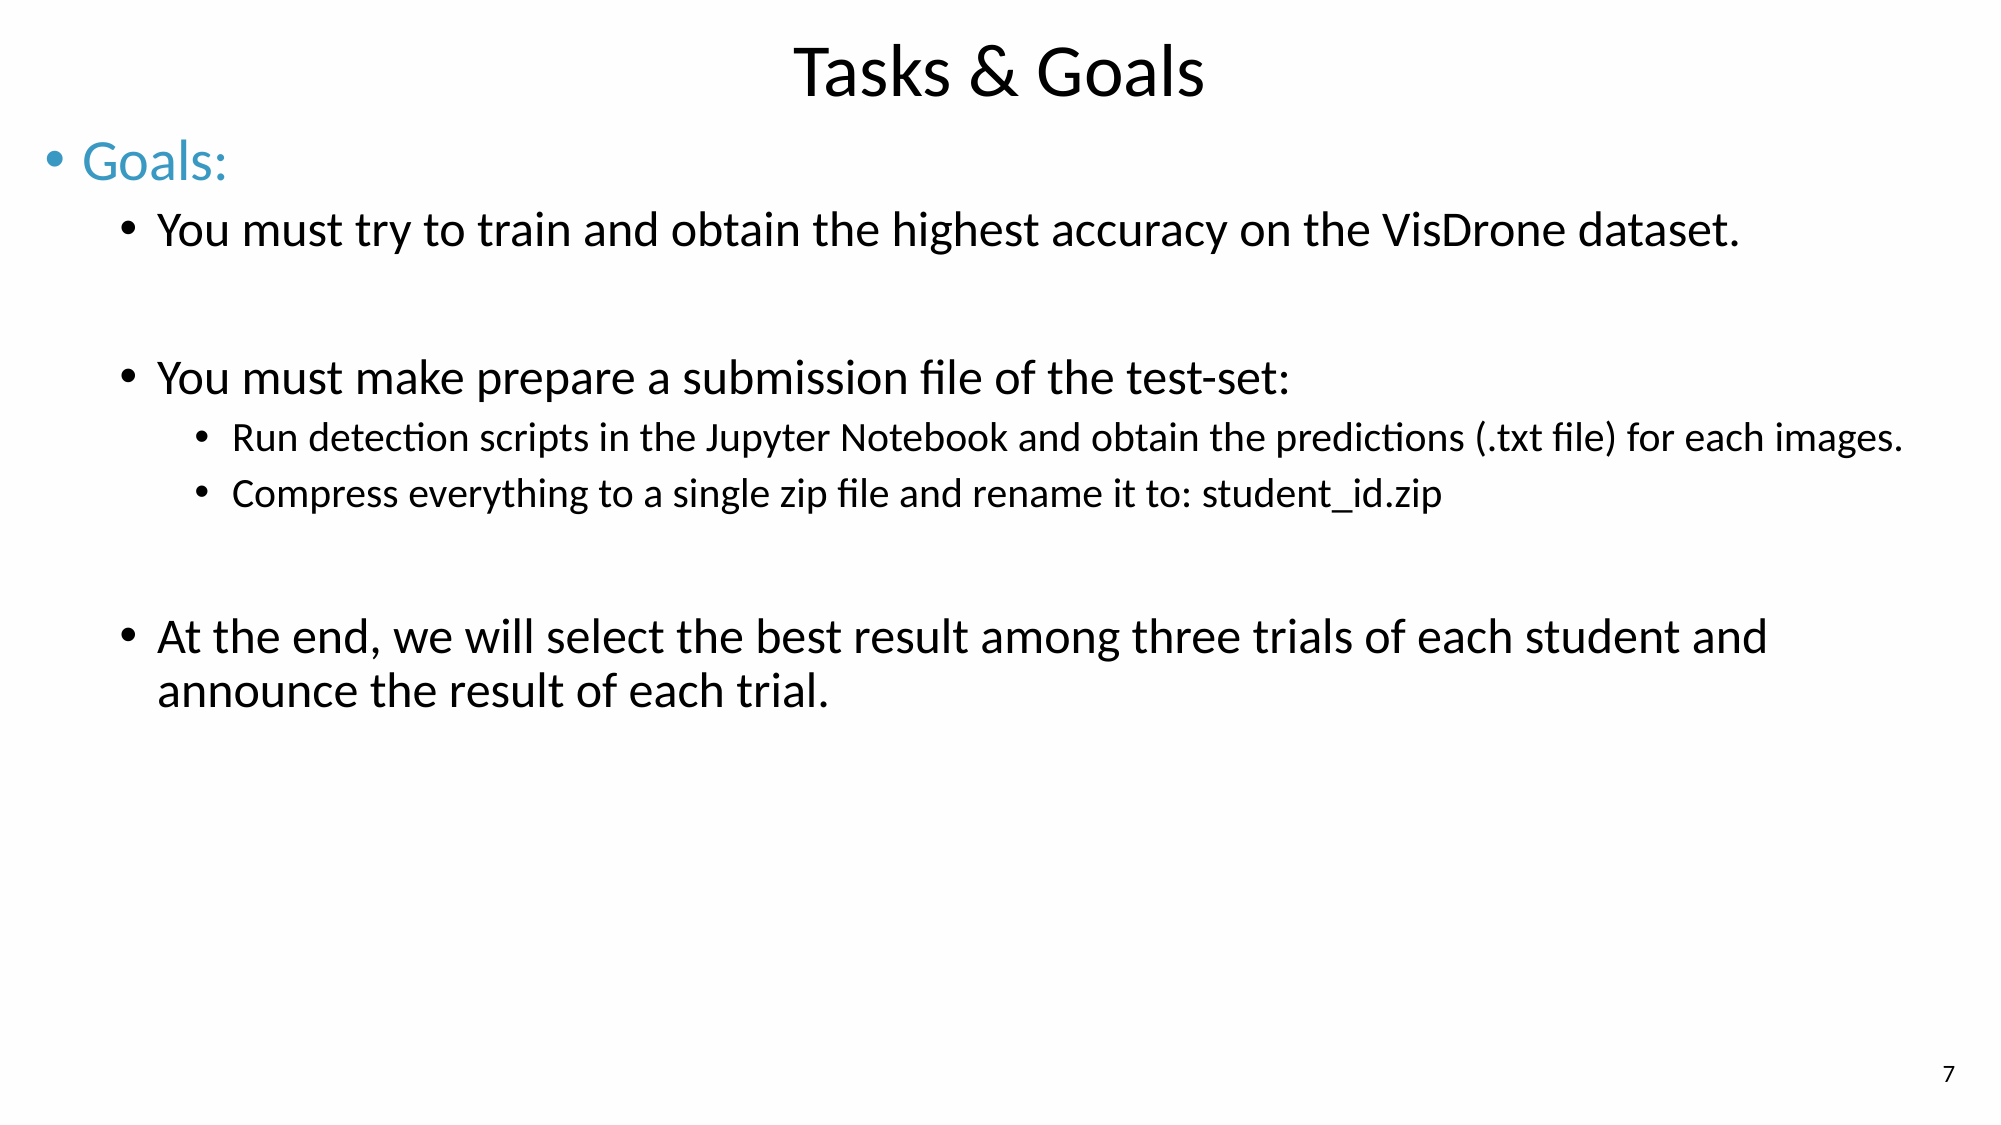

# Tasks & Goals
Goals:
You must try to train and obtain the highest accuracy on the VisDrone dataset.

You must make prepare a submission file of the test-set:
Run detection scripts in the Jupyter Notebook and obtain the predictions (.txt file) for each images.
Compress everything to a single zip file and rename it to: student_id.zip

At the end, we will select the best result among three trials of each student and announce the result of each trial.
7